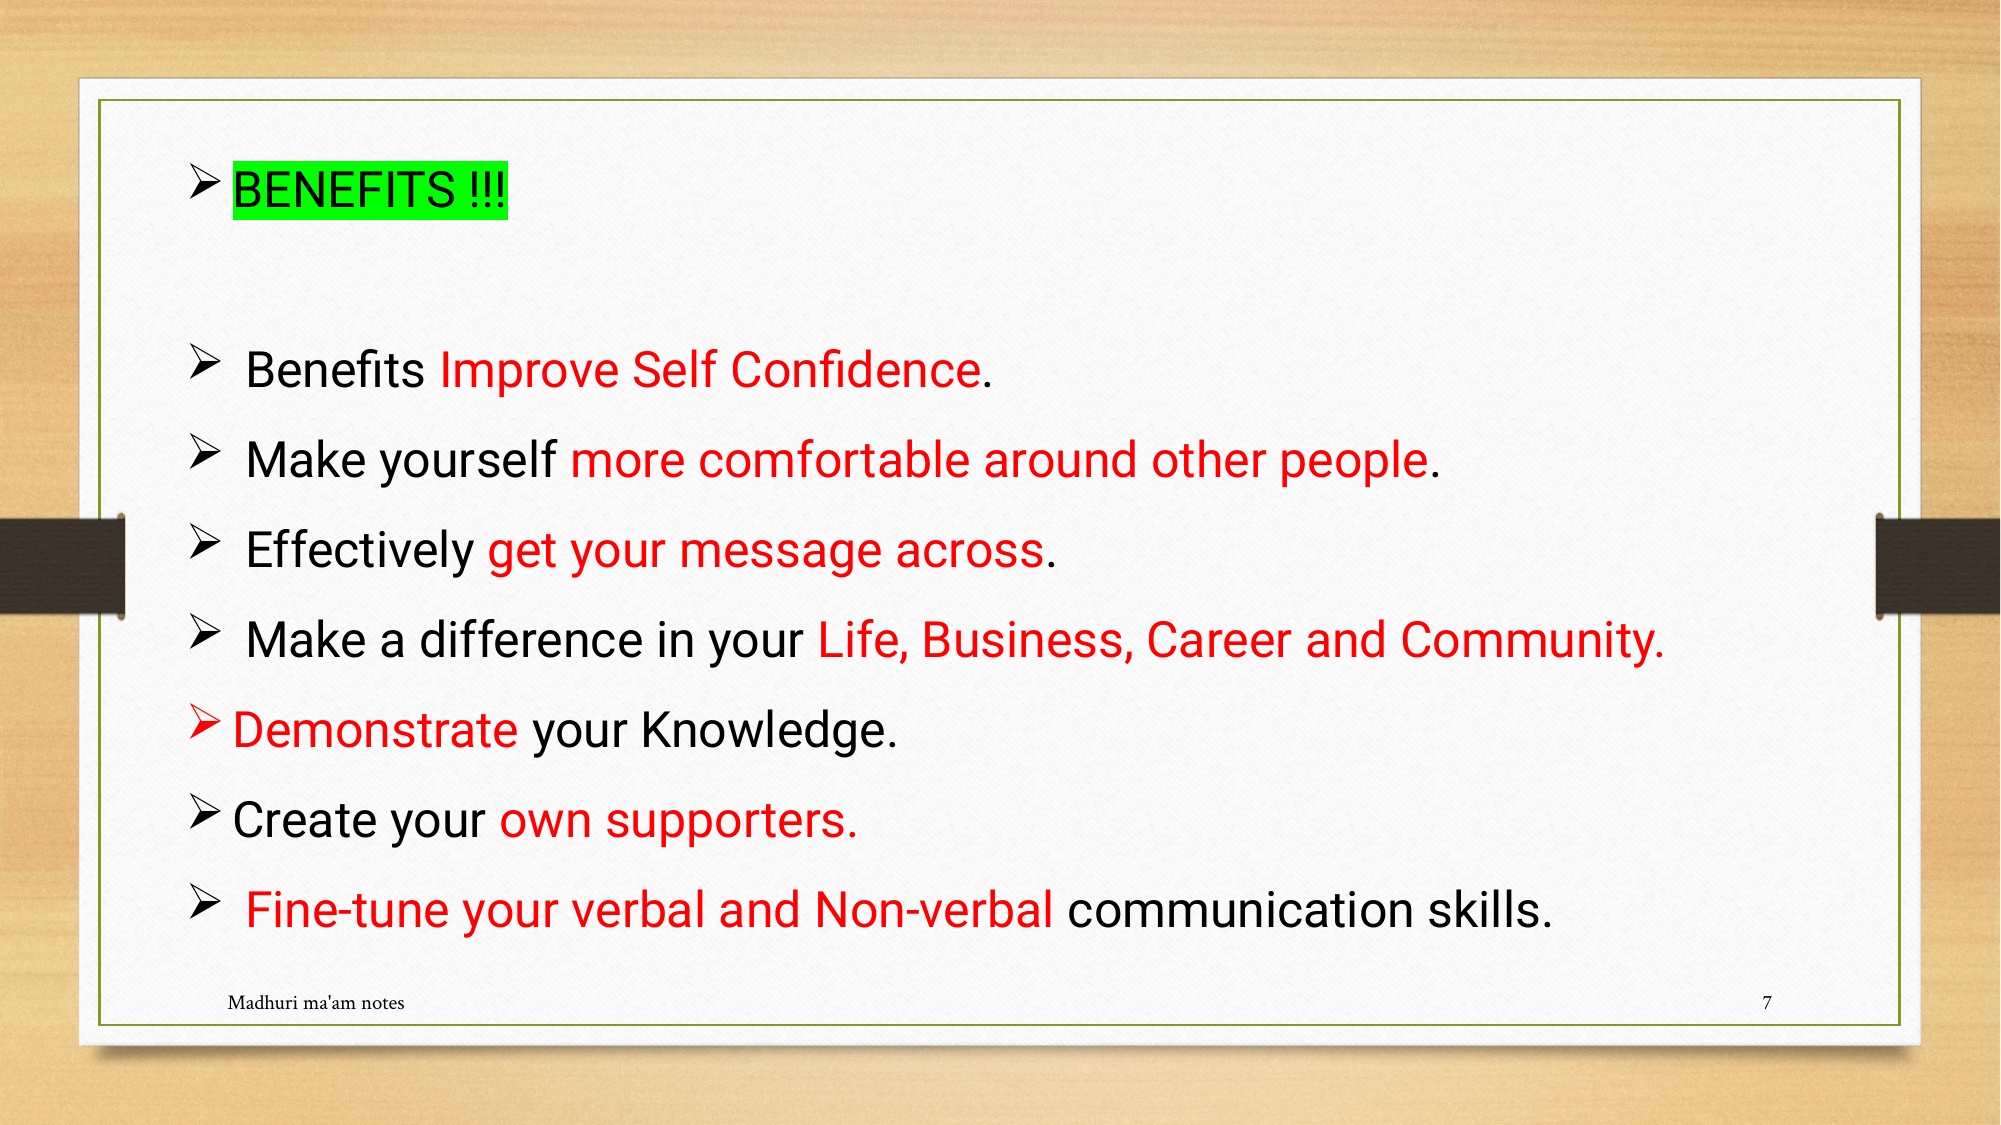

BENEFITS !!!

 Benefits Improve Self Confidence.
 Make yourself more comfortable around other people.
 Effectively get your message across.
 Make a difference in your Life, Business, Career and Community.
Demonstrate your Knowledge.
Create your own supporters.
 Fine-tune your verbal and Non-verbal communication skills.
Madhuri ma'am notes
7